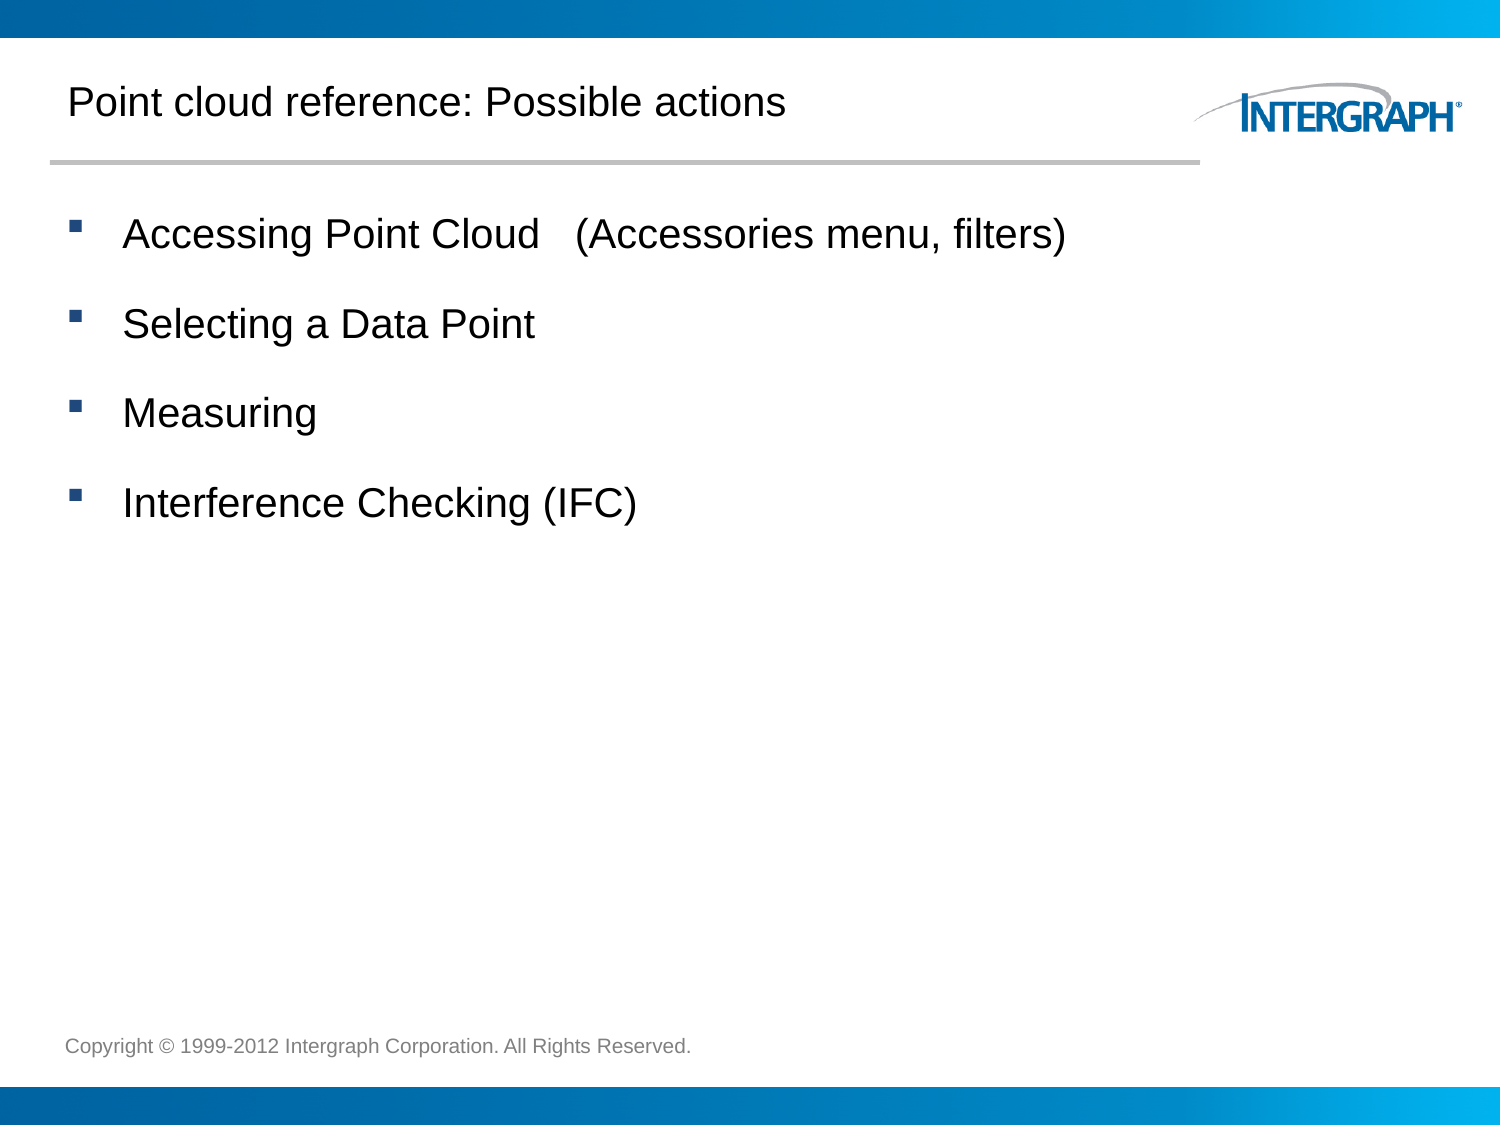

# Point cloud reference: Possible actions
Accessing Point Cloud   (Accessories menu, filters)
Selecting a Data Point
Measuring
Interference Checking (IFC)